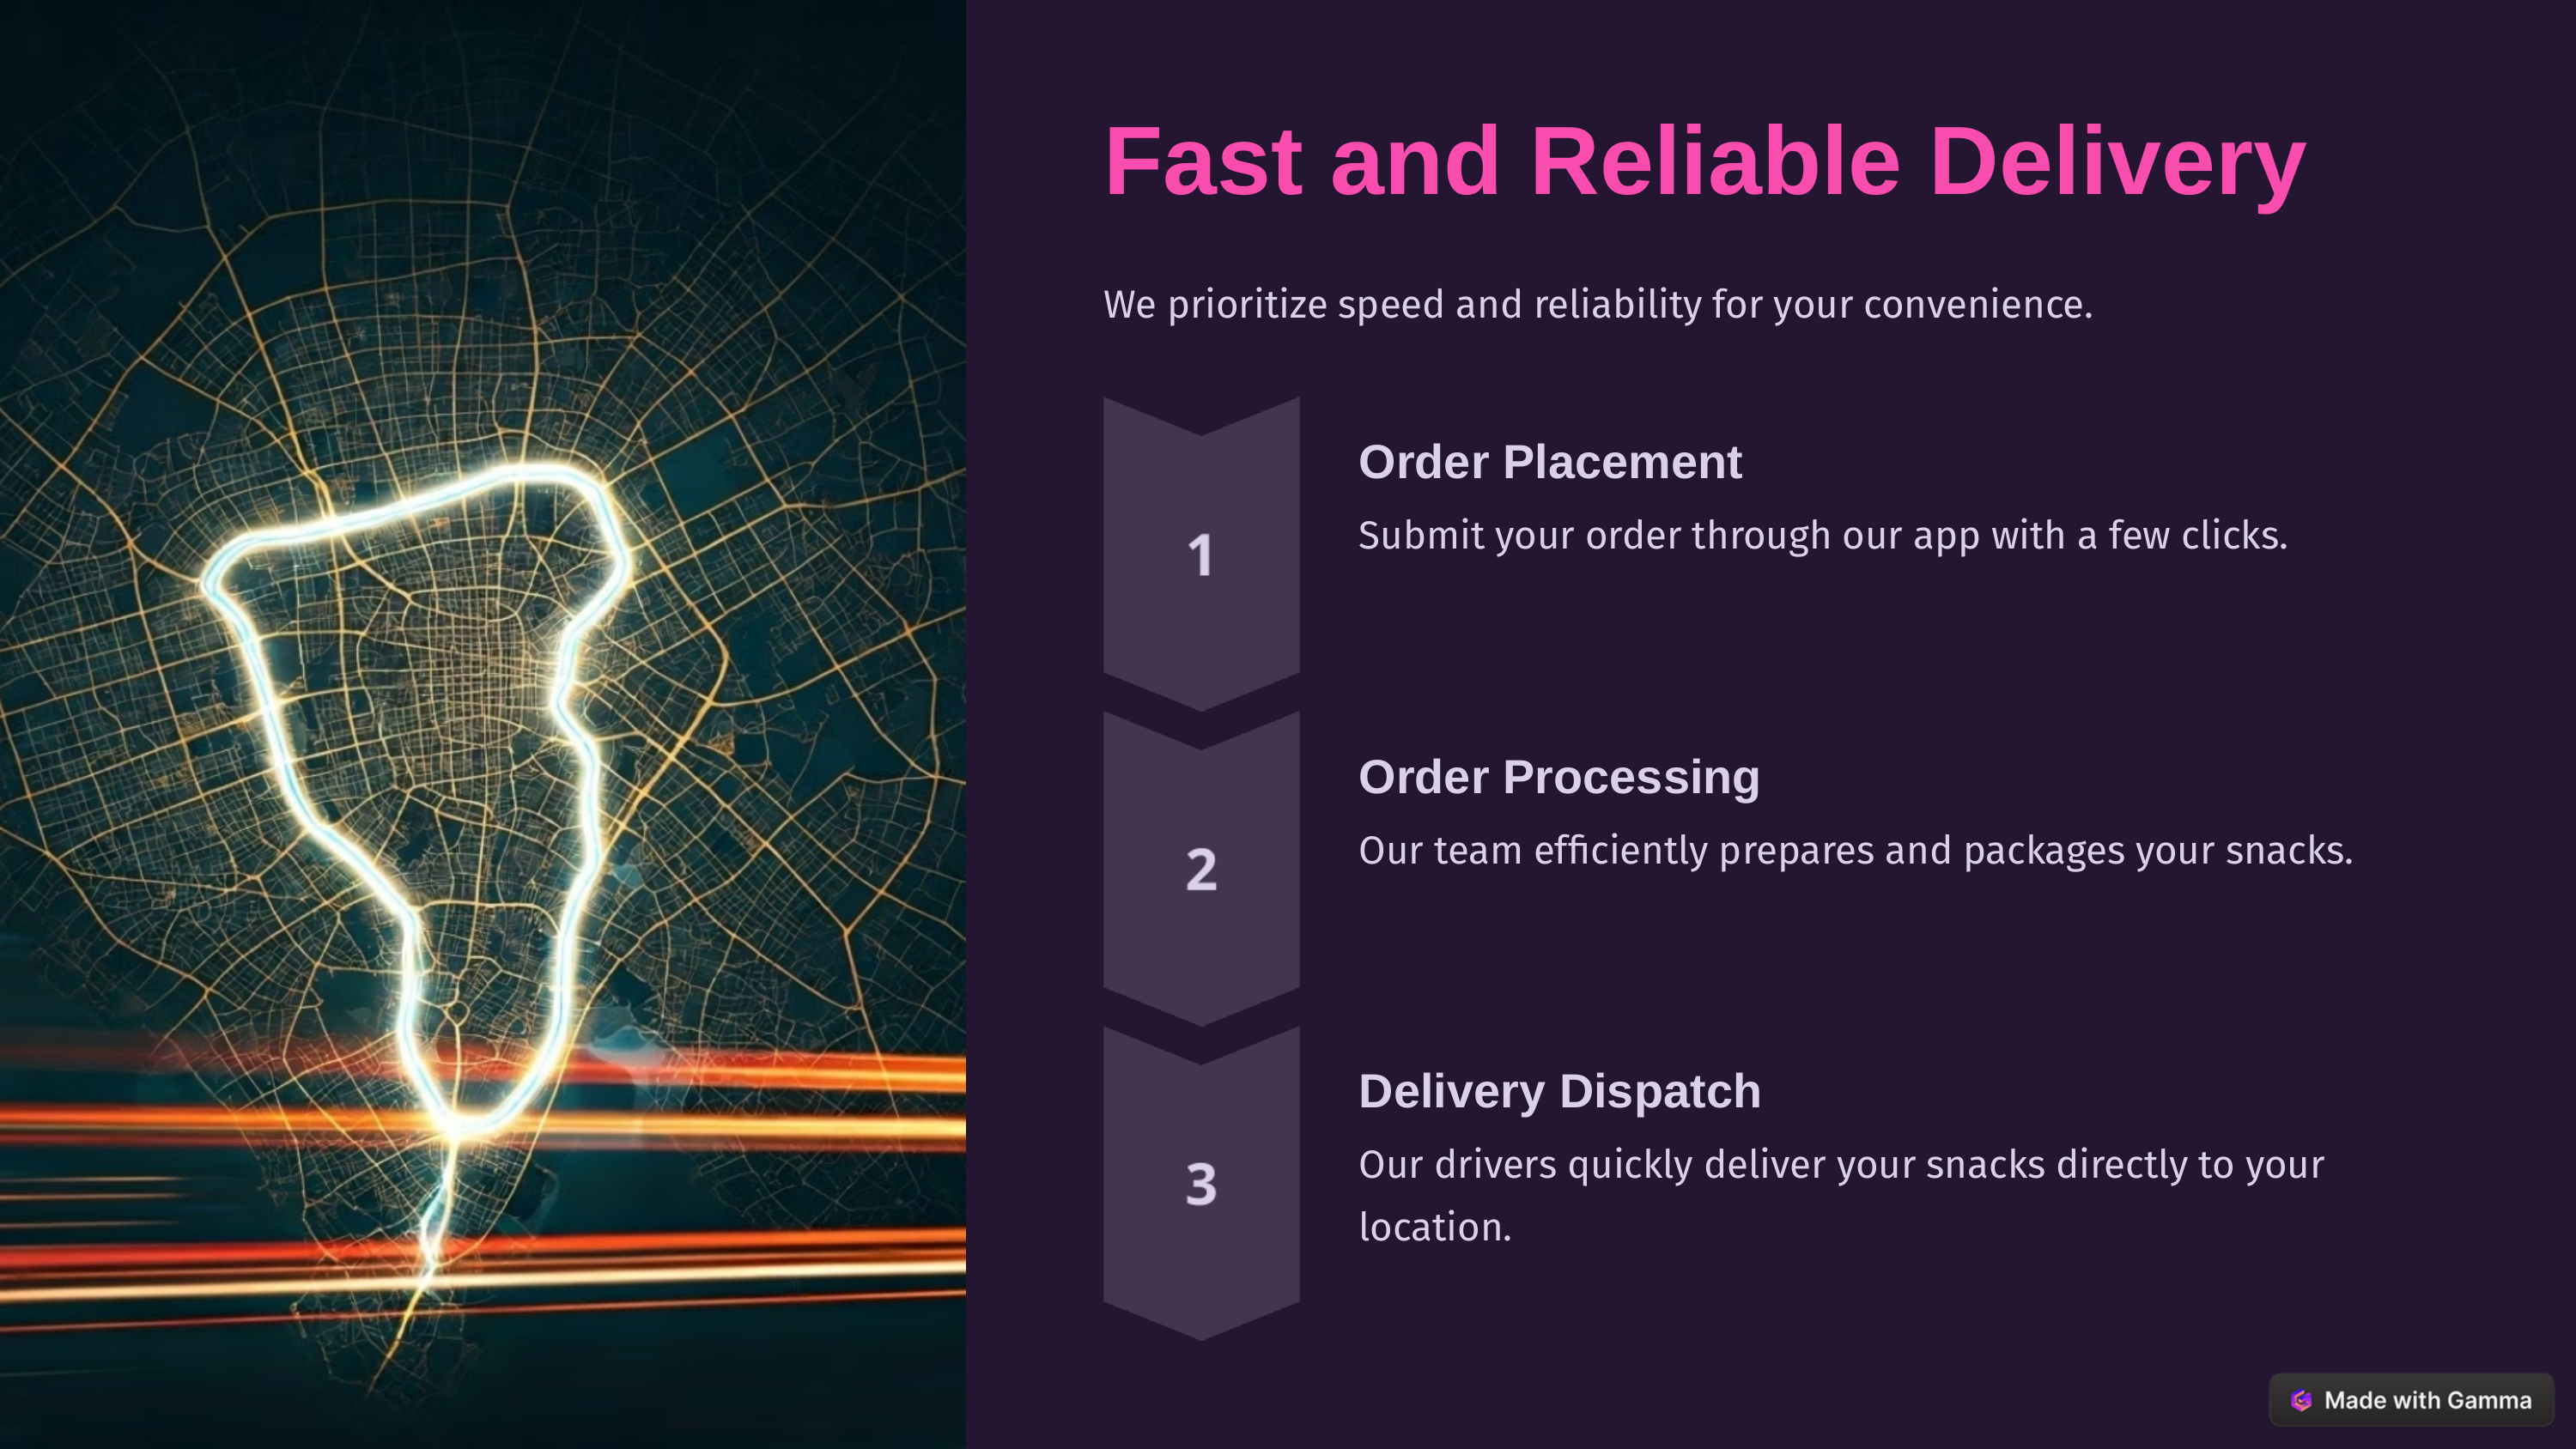

Fast and Reliable Delivery
We prioritize speed and reliability for your convenience.

Order Placement
Submit your order through our app with a few clicks.

Order Processing
Our team efficiently prepares and packages your snacks.

Delivery Dispatch
Our drivers quickly deliver your snacks directly to your location.